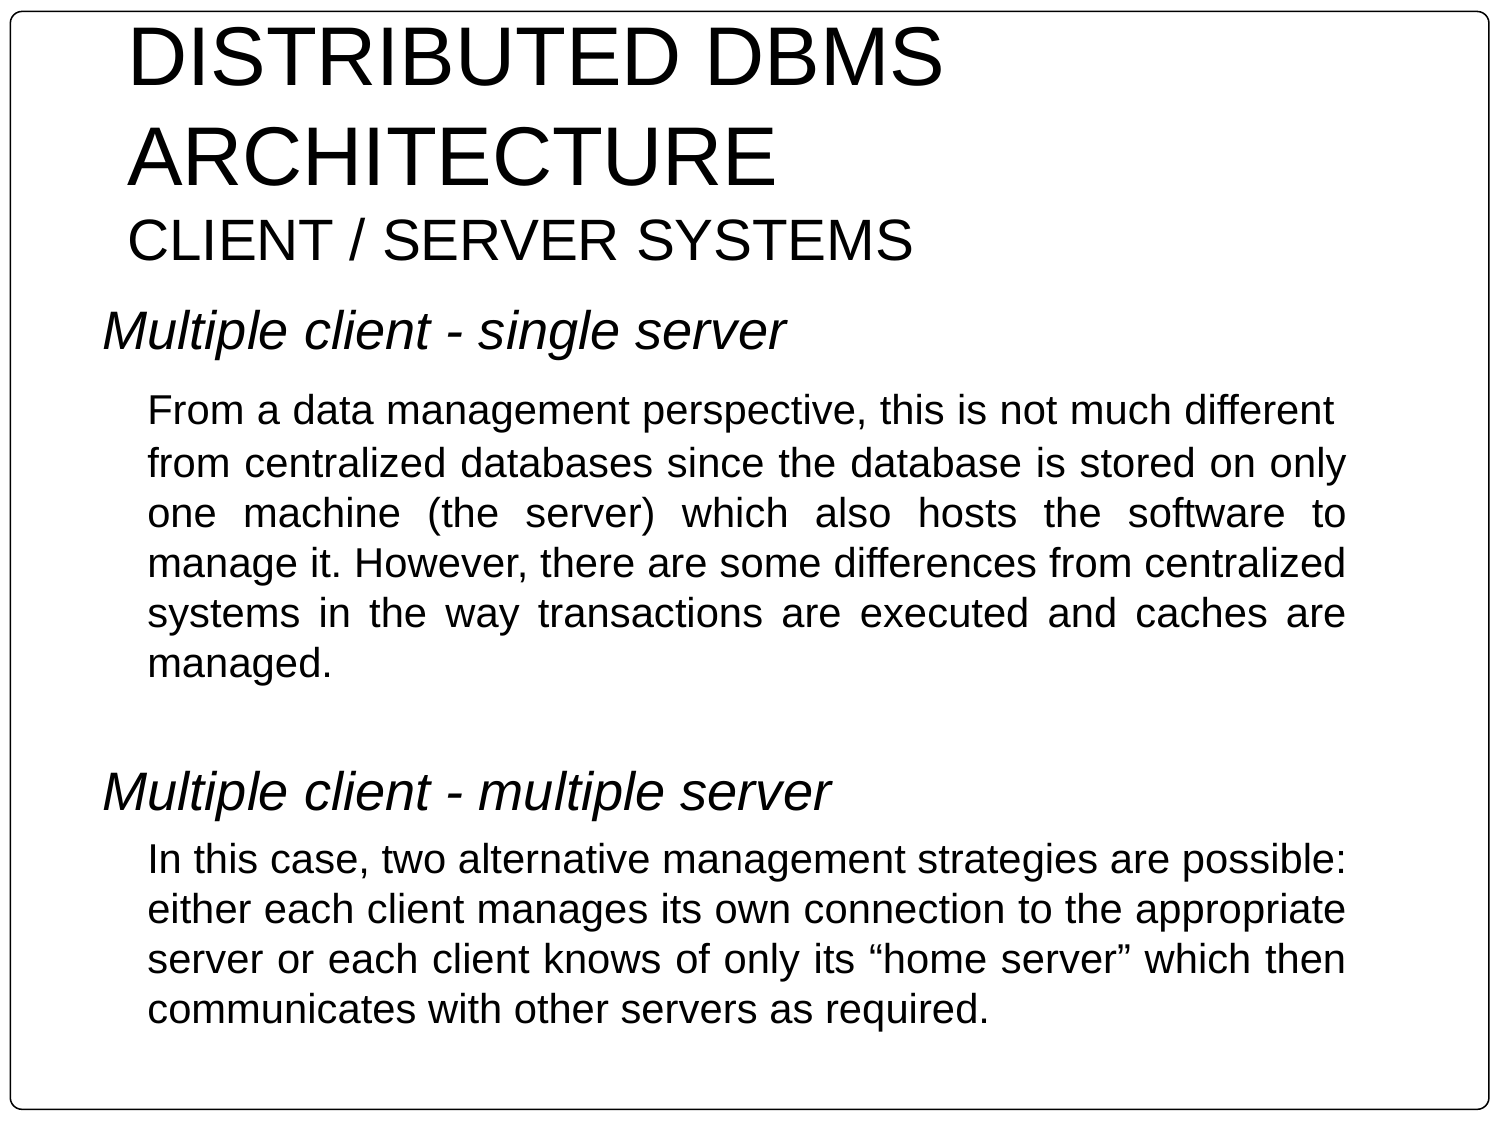

# DISTRIBUTED DBMS ARCHITECTURE CLIENT / SERVER SYSTEMS
Multiple client - single server
	From a data management perspective, this is not much different  from centralized databases since the database is stored on only one machine (the server) which also hosts the software to manage it. However, there are some differences from centralized systems in the way transactions are executed and caches are managed.

Multiple client - multiple server
	In this case, two alternative management strategies are possible: either each client manages its own connection to the appropriate server or each client knows of only its “home server” which then communicates with other servers as required.
122